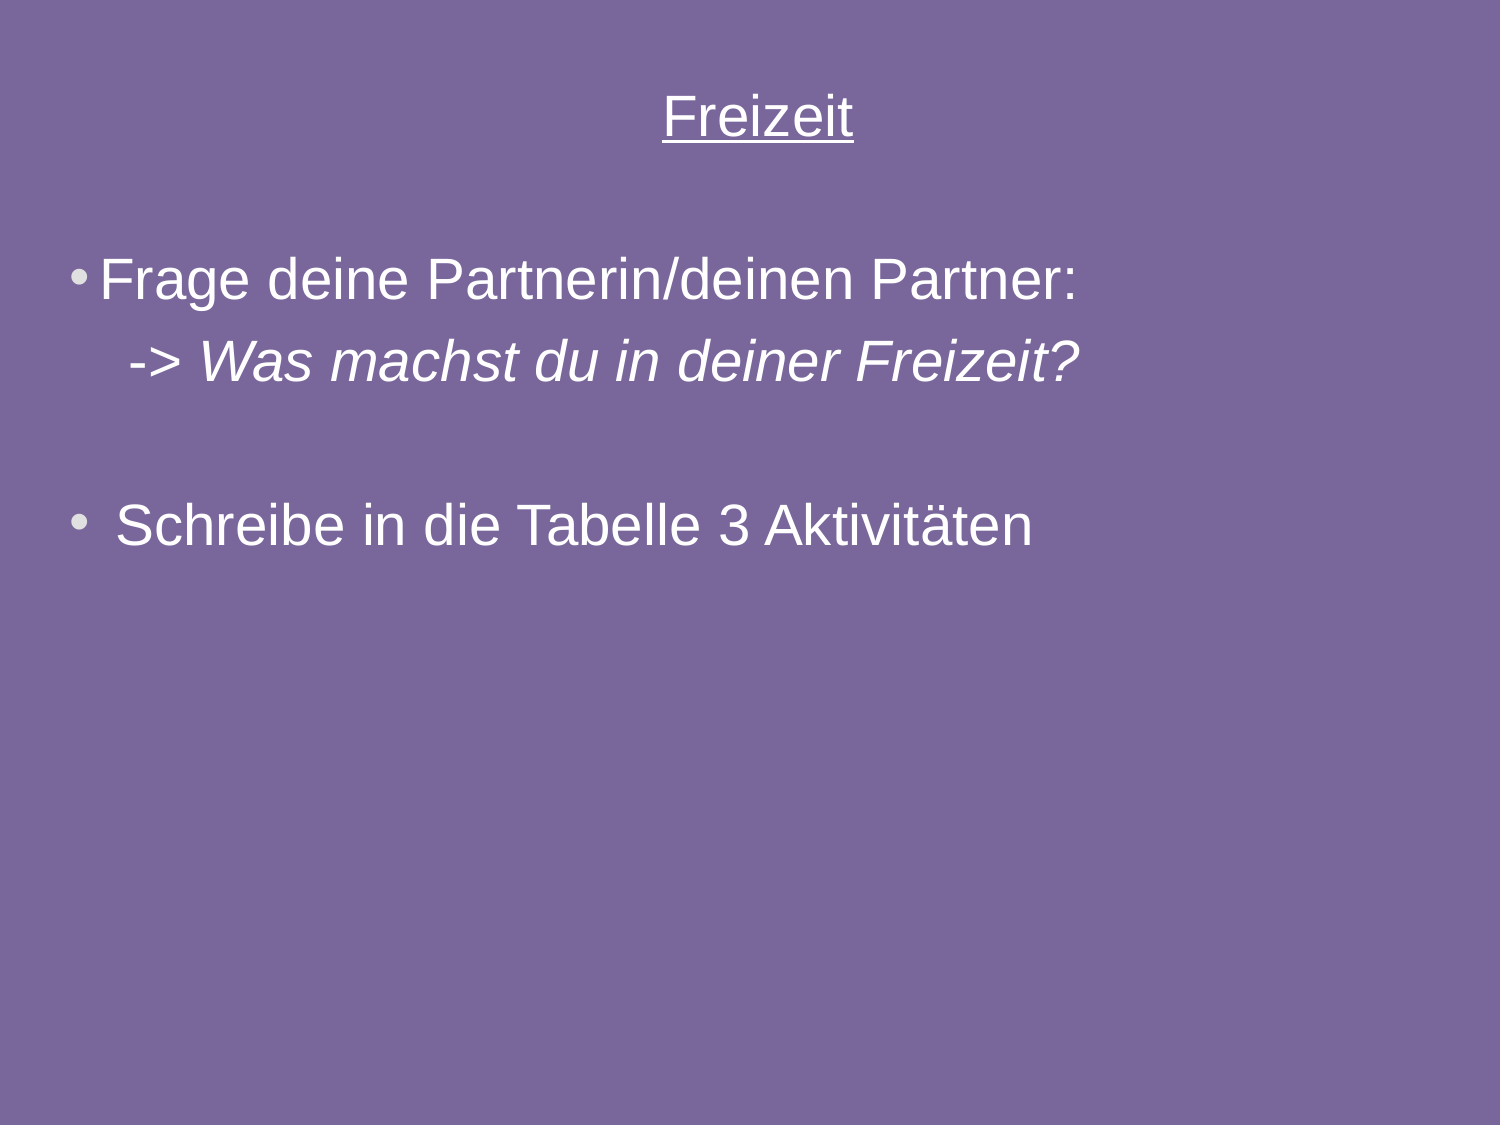

Freizeit

Frage deine Partnerin/deinen Partner:
-> Was machst du in deiner Freizeit?

 Schreibe in die Tabelle 3 Aktivitäten

3